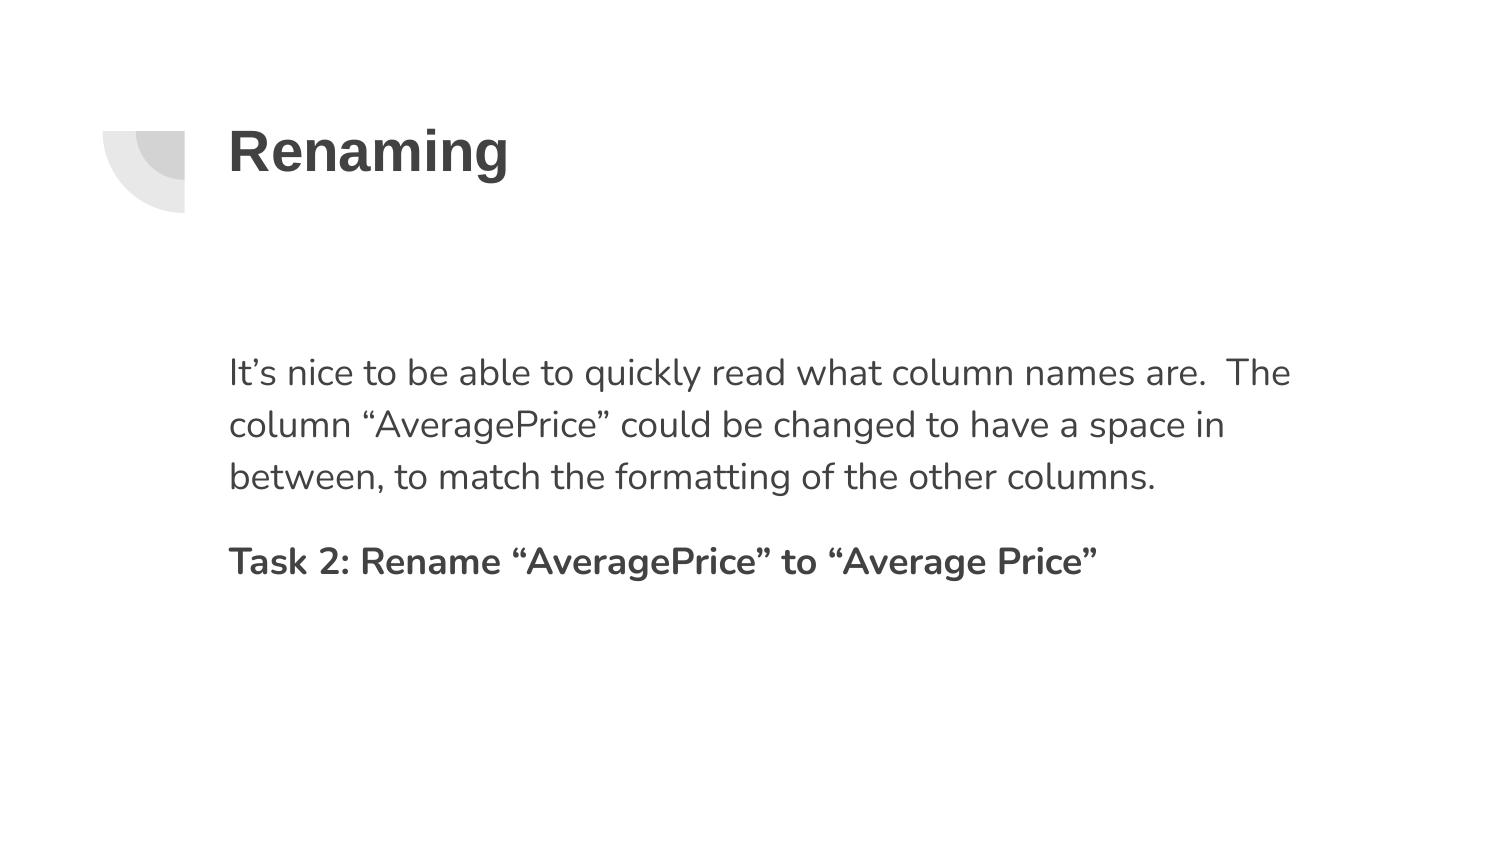

# Renaming
It’s nice to be able to quickly read what column names are.  The column “AveragePrice” could be changed to have a space in between, to match the formatting of the other columns.
Task 2: Rename “AveragePrice” to “Average Price”